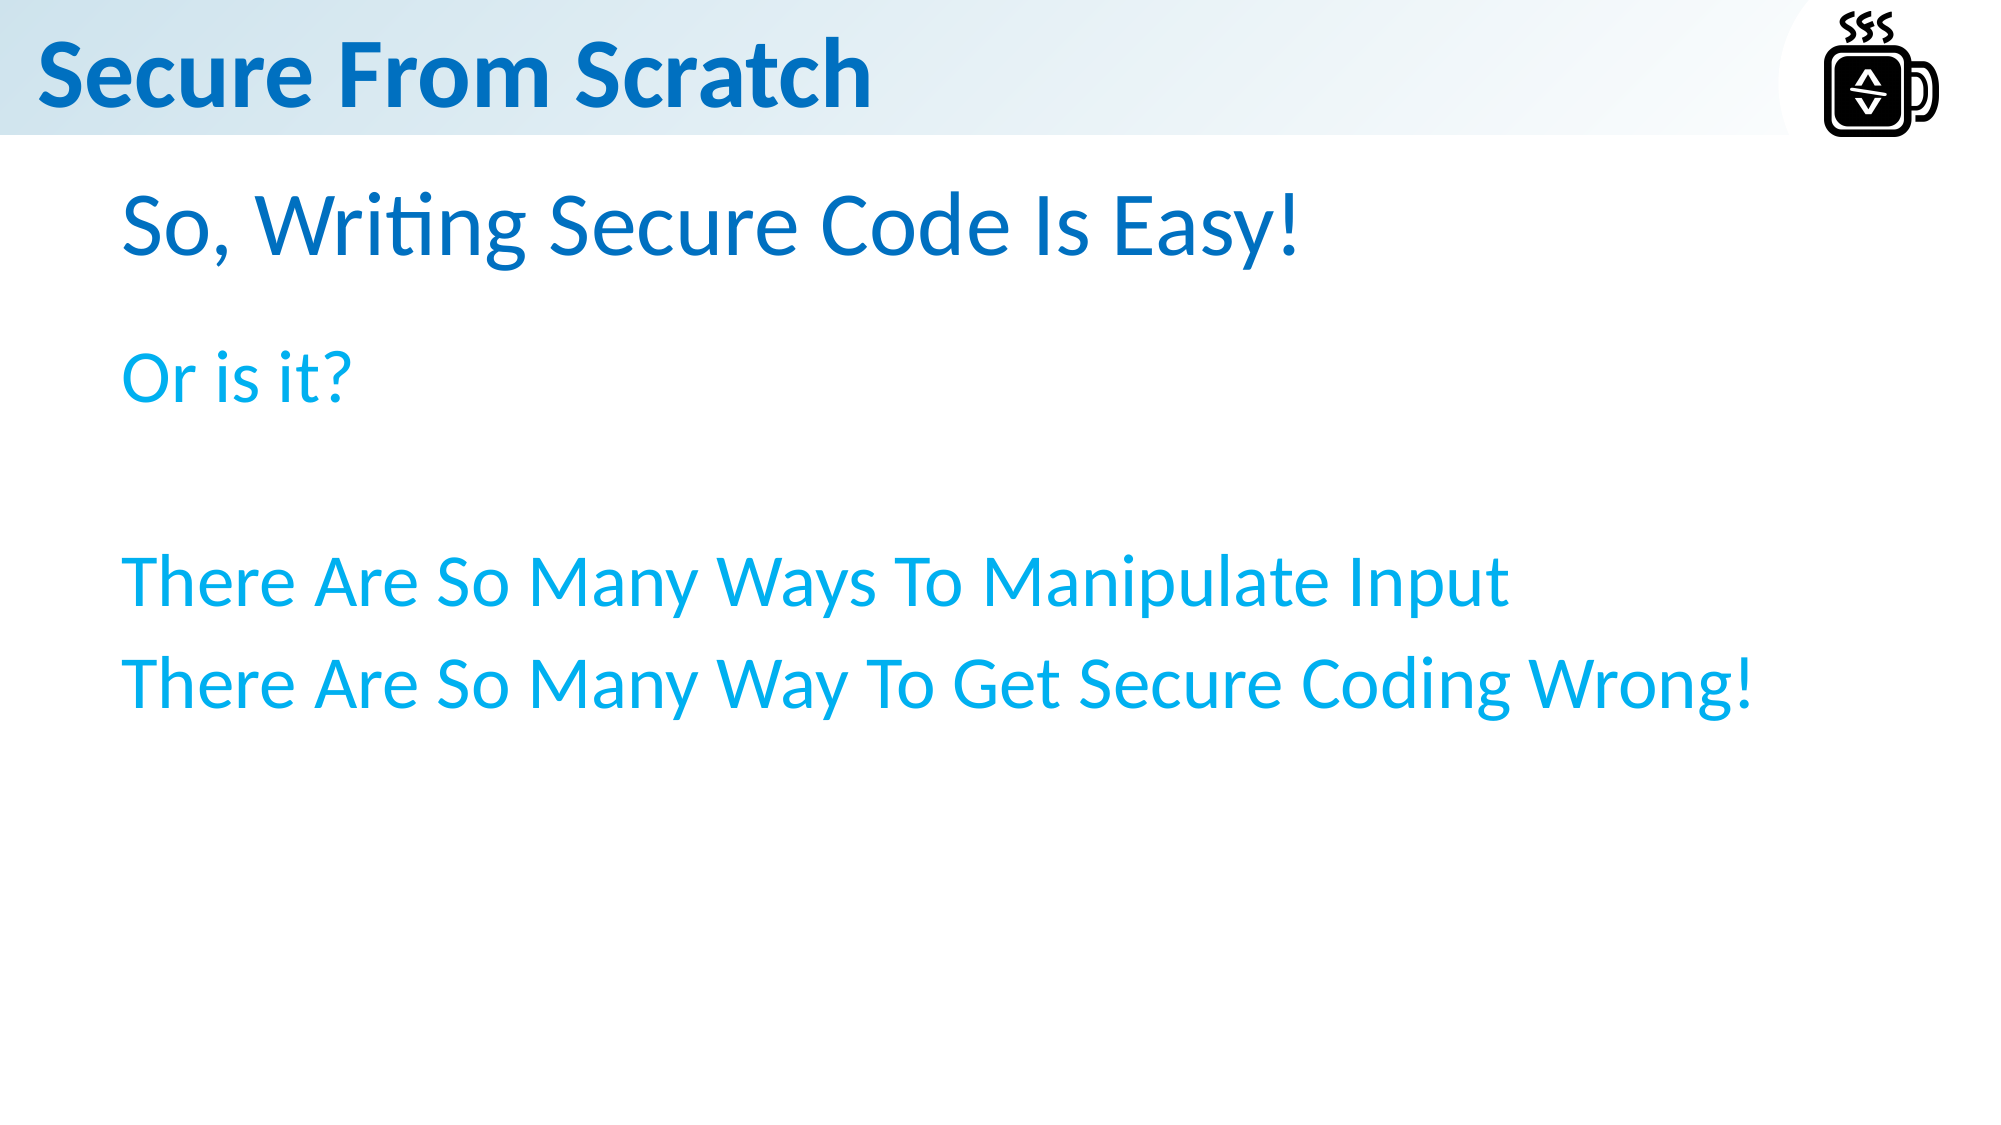

# So, Writing Secure Code Is Easy!
Or is it?

There Are So Many Ways To Manipulate Input
There Are So Many Way To Get Secure Coding Wrong!